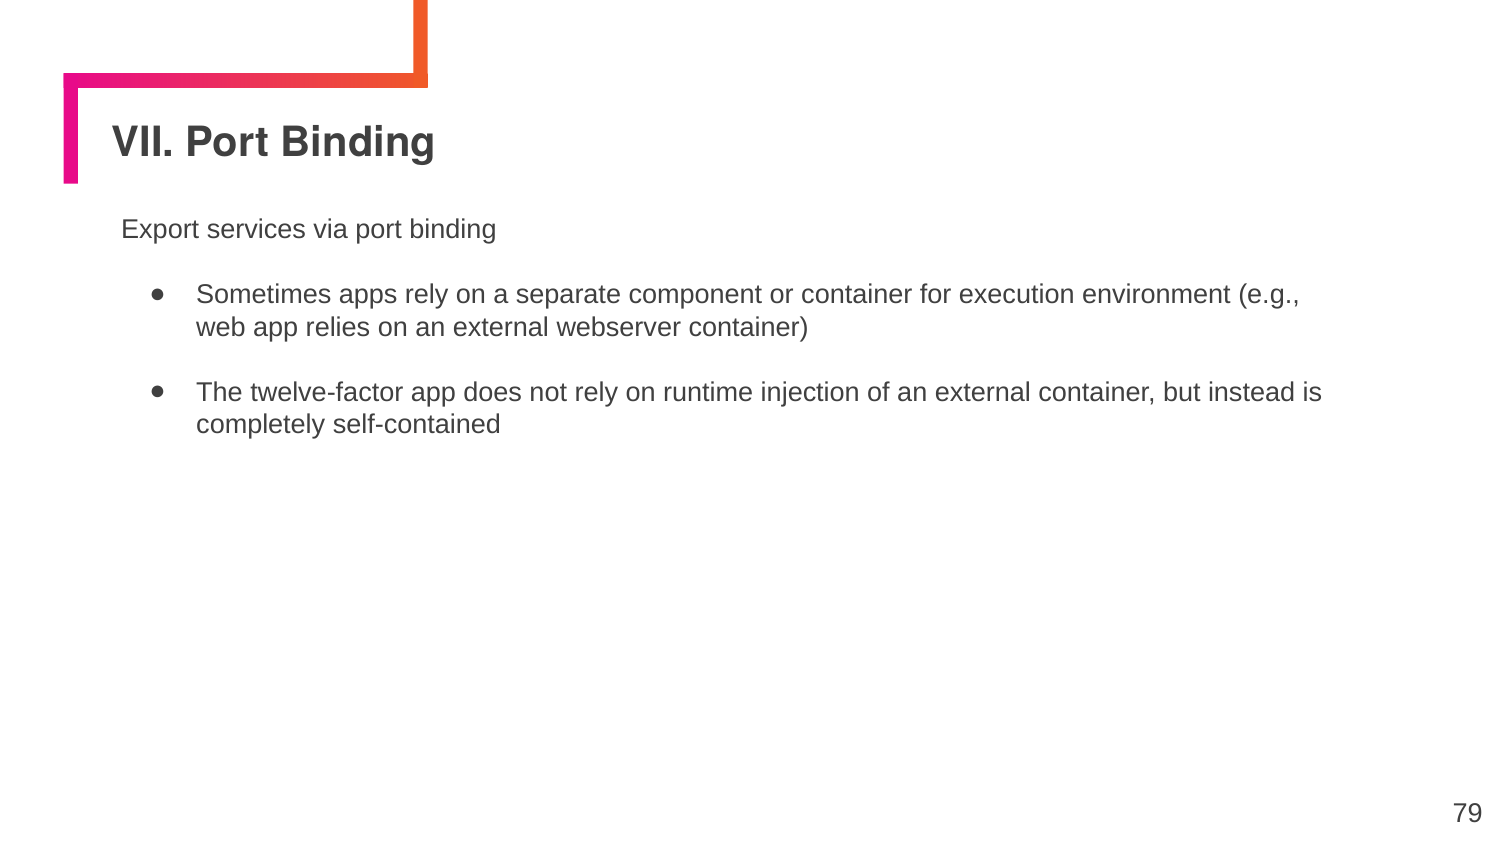

# VII. Port Binding
Export services via port binding

Sometimes apps rely on a separate component or container for execution environment (e.g., web app relies on an external webserver container)

The twelve-factor app does not rely on runtime injection of an external container, but instead is completely self-contained

79